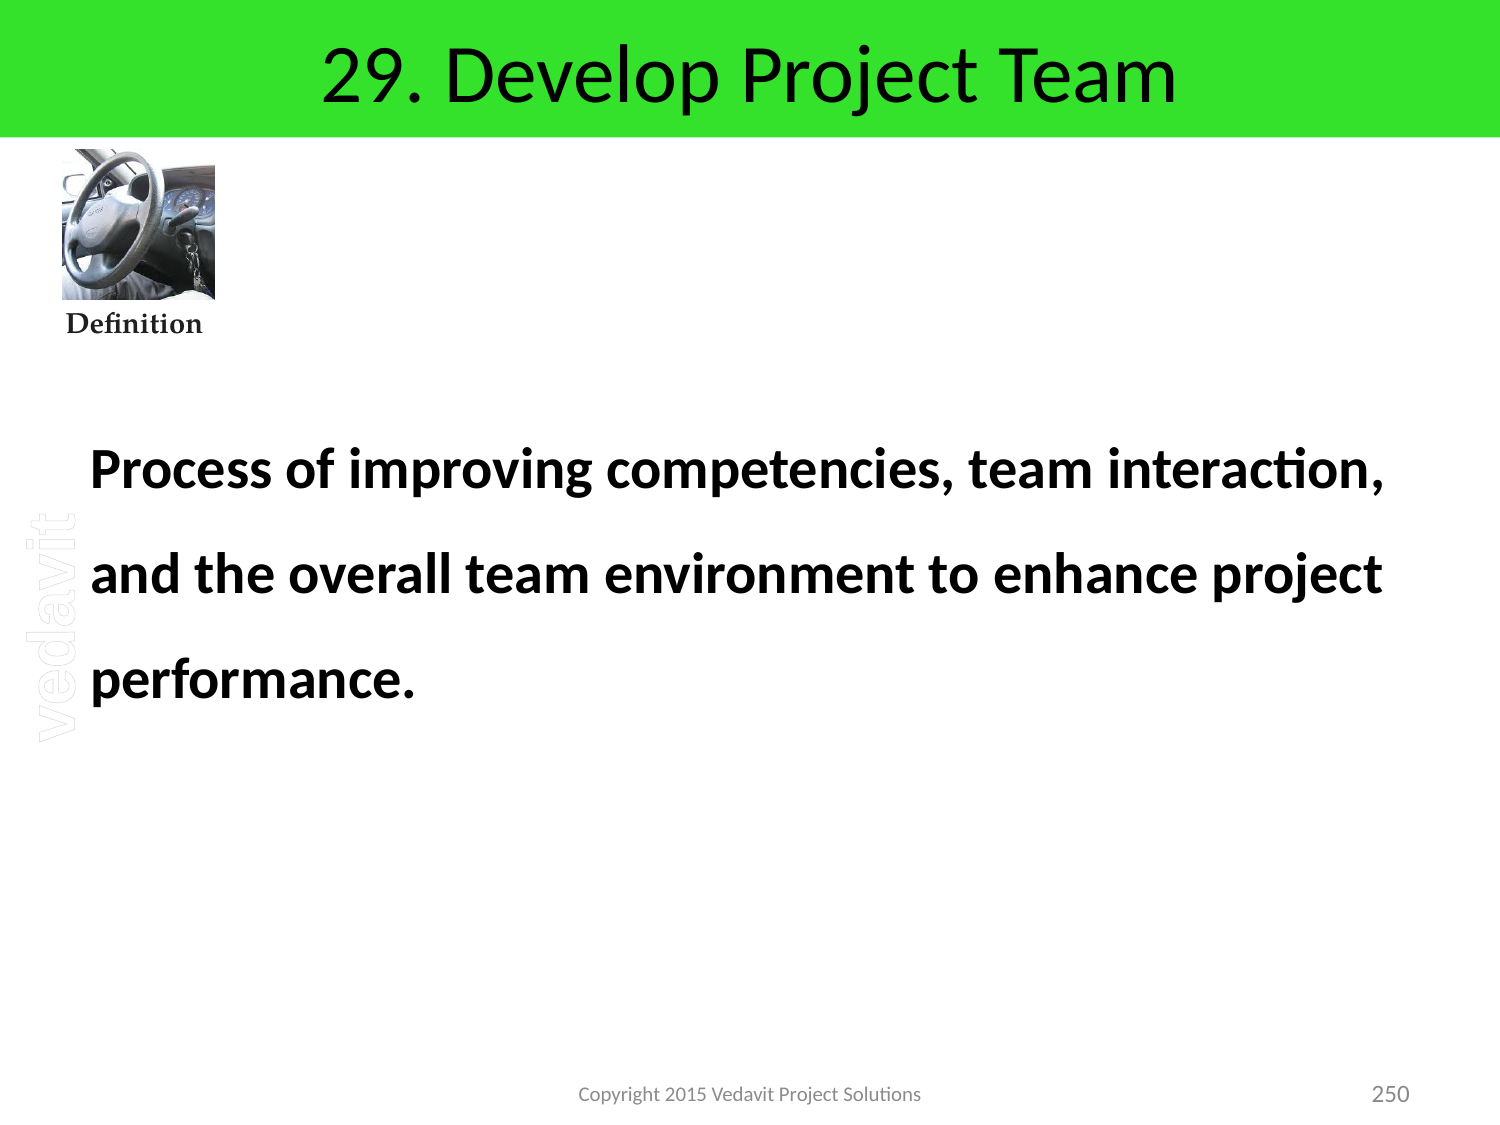

# 29. Develop Project Team
Process of improving competencies, team interaction, and the overall team environment to enhance project performance.
Copyright 2015 Vedavit Project Solutions
250